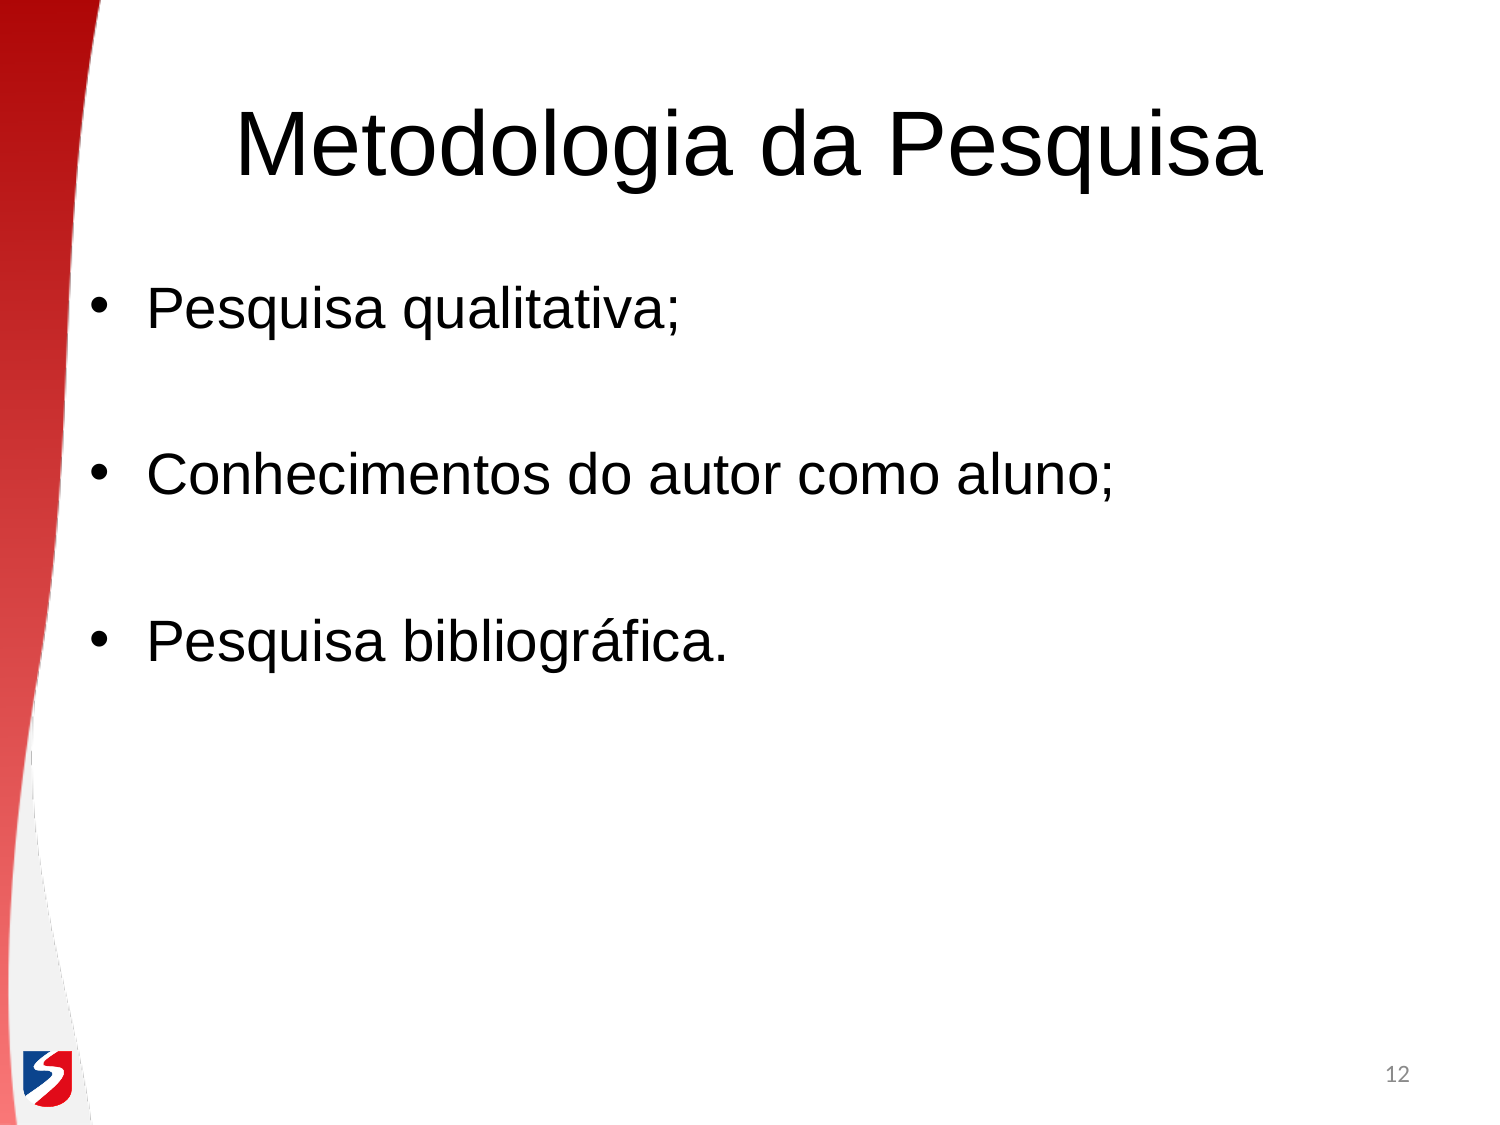

Metodologia da Pesquisa
Pesquisa qualitativa;

Conhecimentos do autor como aluno;

Pesquisa bibliográfica.

12